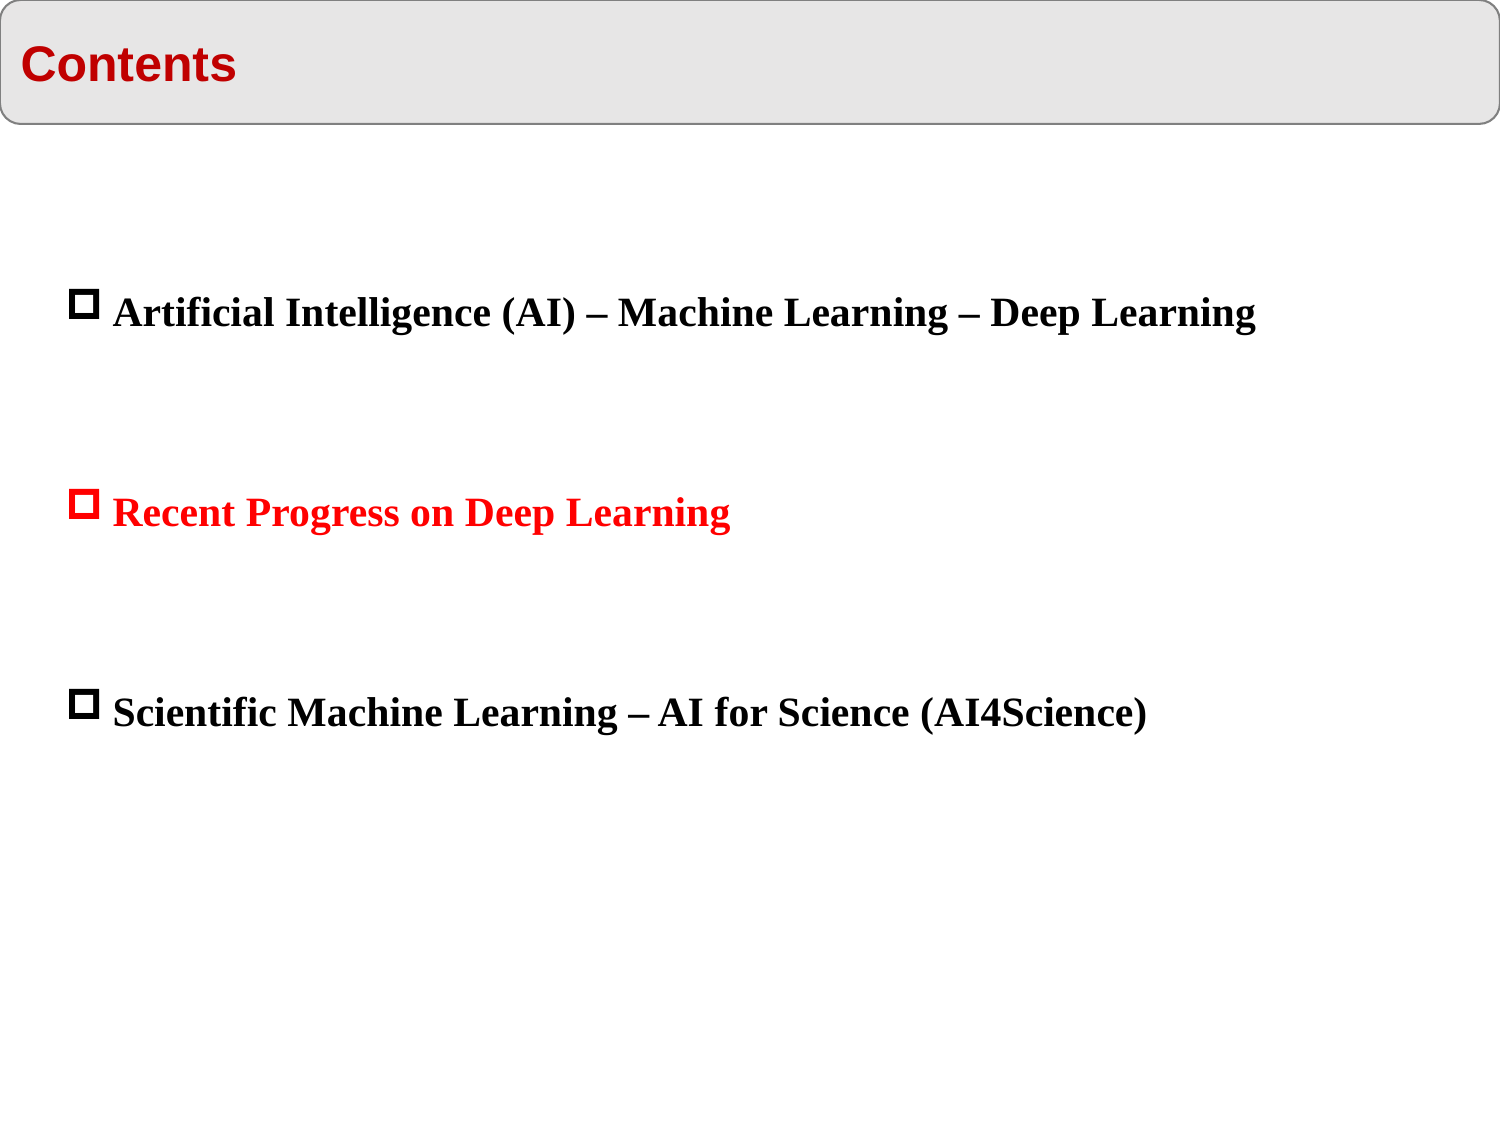

Contents
Artificial Intelligence (AI) – Machine Learning – Deep Learning

Recent Progress on Deep Learning

Scientific Machine Learning – AI for Science (AI4Science)